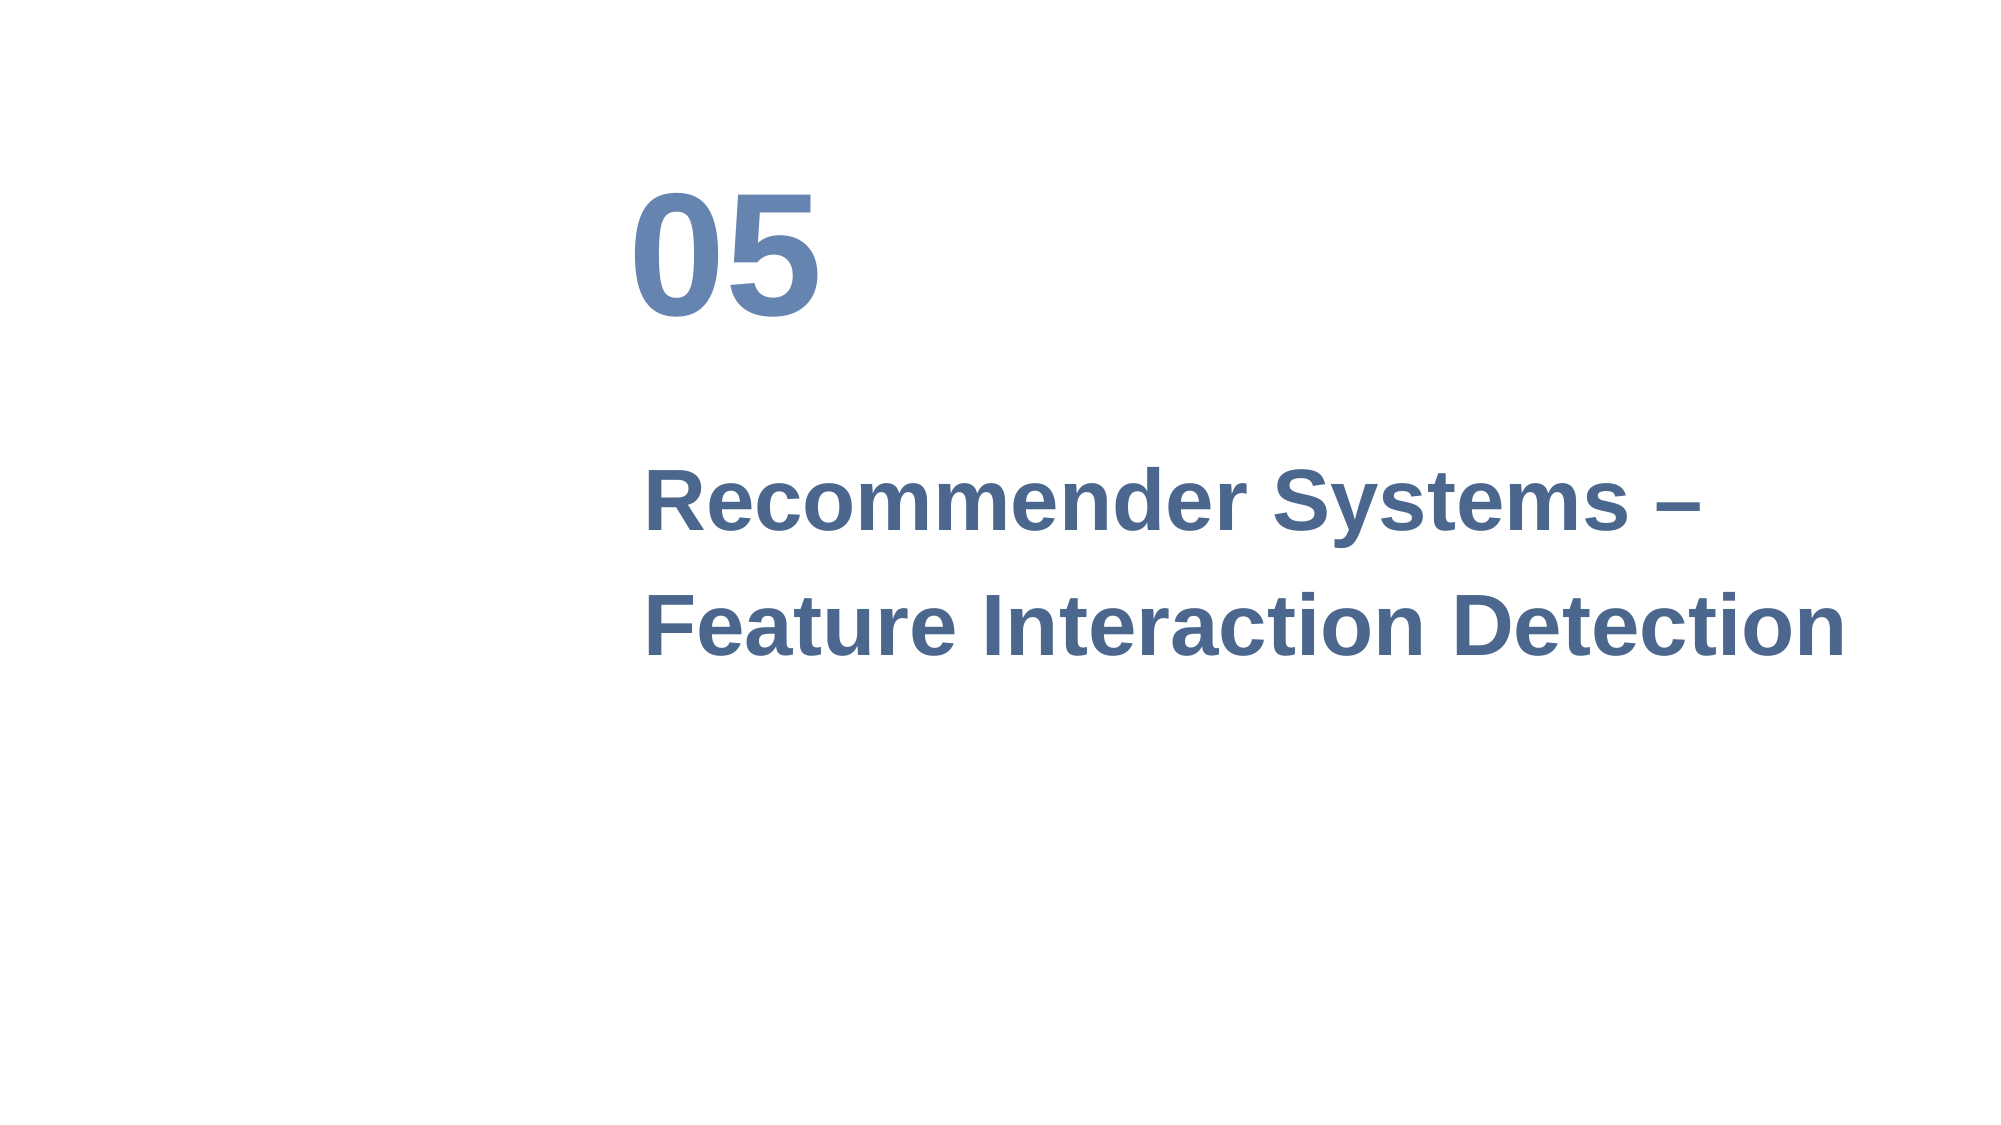

05
Recommender Systems – Feature Interaction Detection